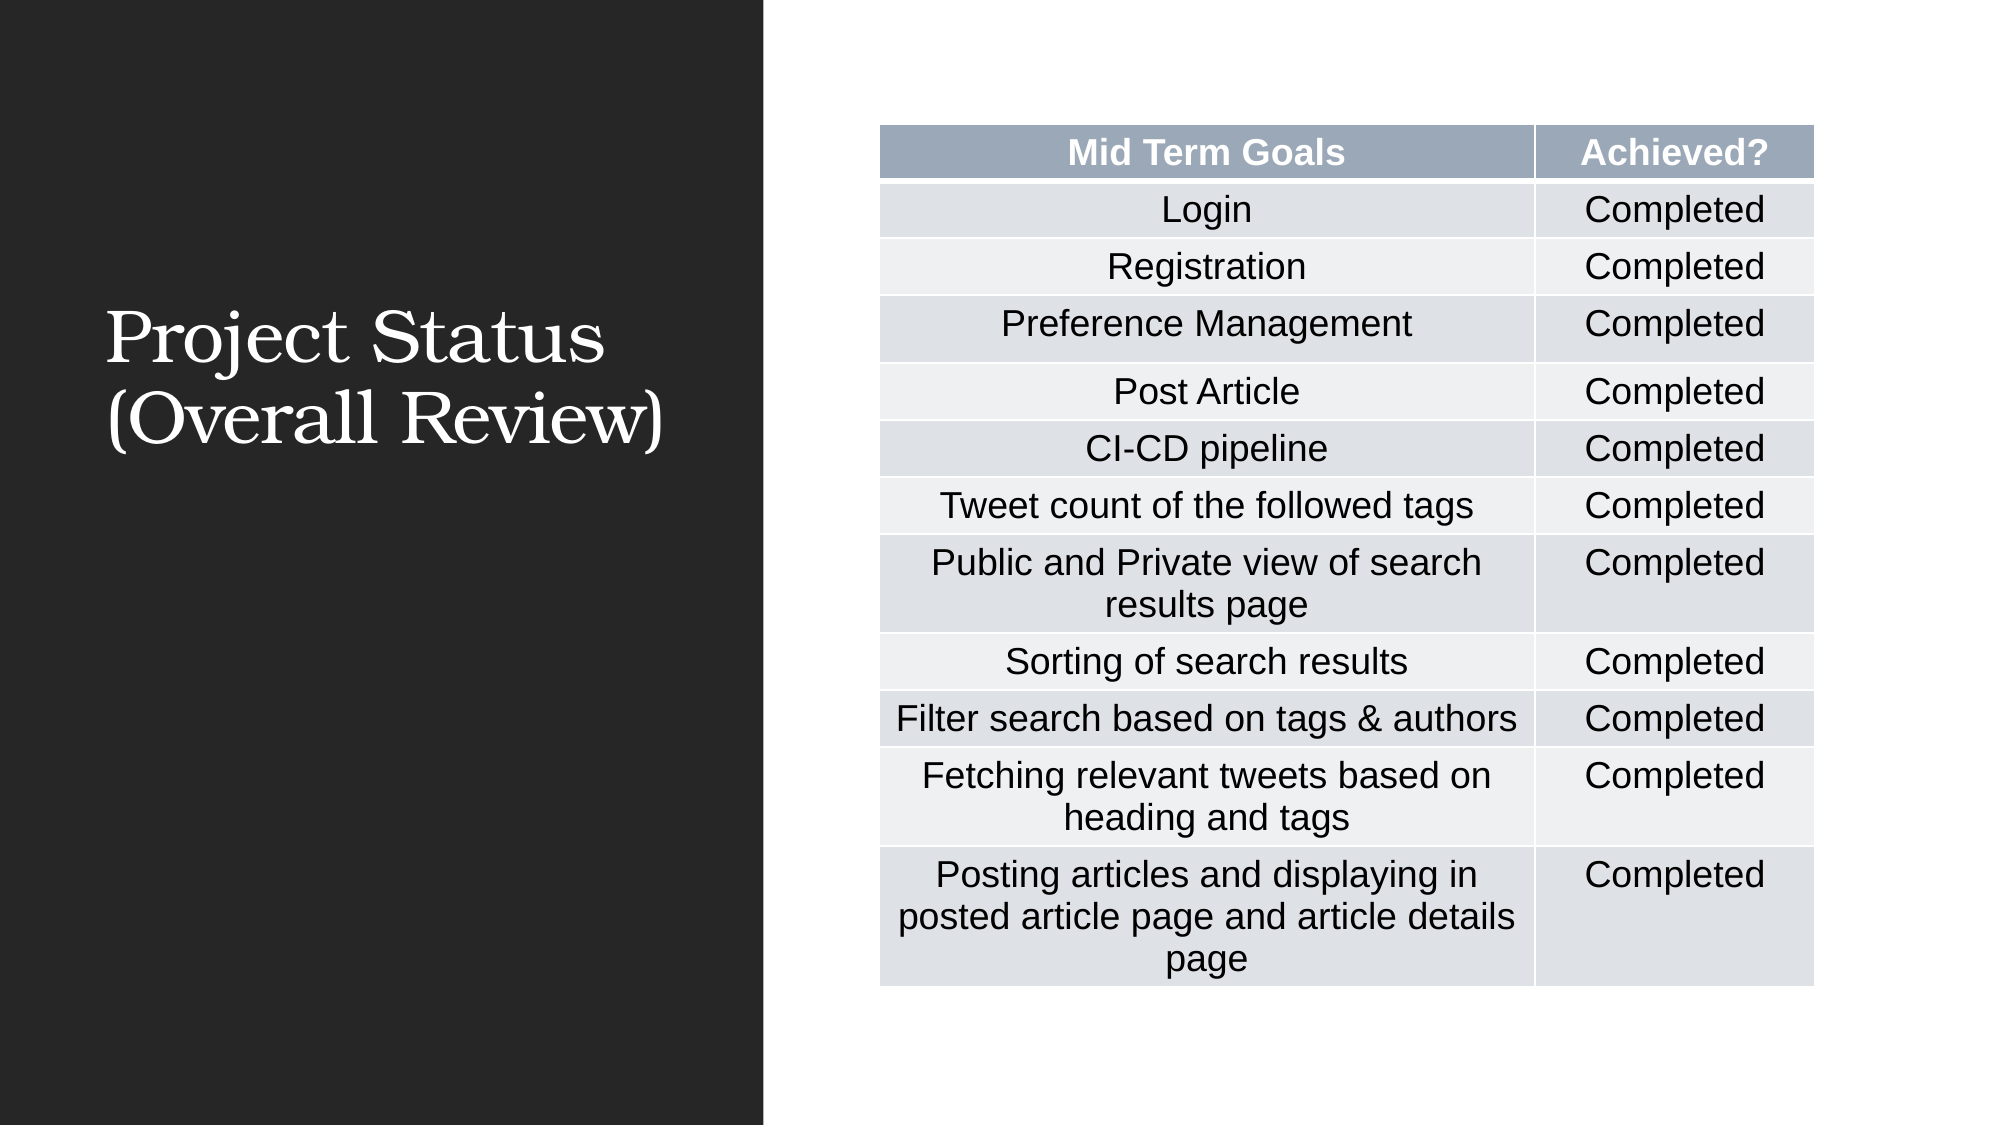

# Project Status (Overall Review)
| Mid Term Goals | Achieved? |
| --- | --- |
| Login | Completed |
| Registration | Completed |
| Preference Management | Completed |
| Post Article | Completed |
| CI-CD pipeline | Completed |
| Tweet count of the followed tags | Completed |
| Public and Private view of search results page | Completed |
| Sorting of search results | Completed |
| Filter search based on tags & authors | Completed |
| Fetching relevant tweets based on heading and tags | Completed |
| Posting articles and displaying in posted article page and article details page | Completed |